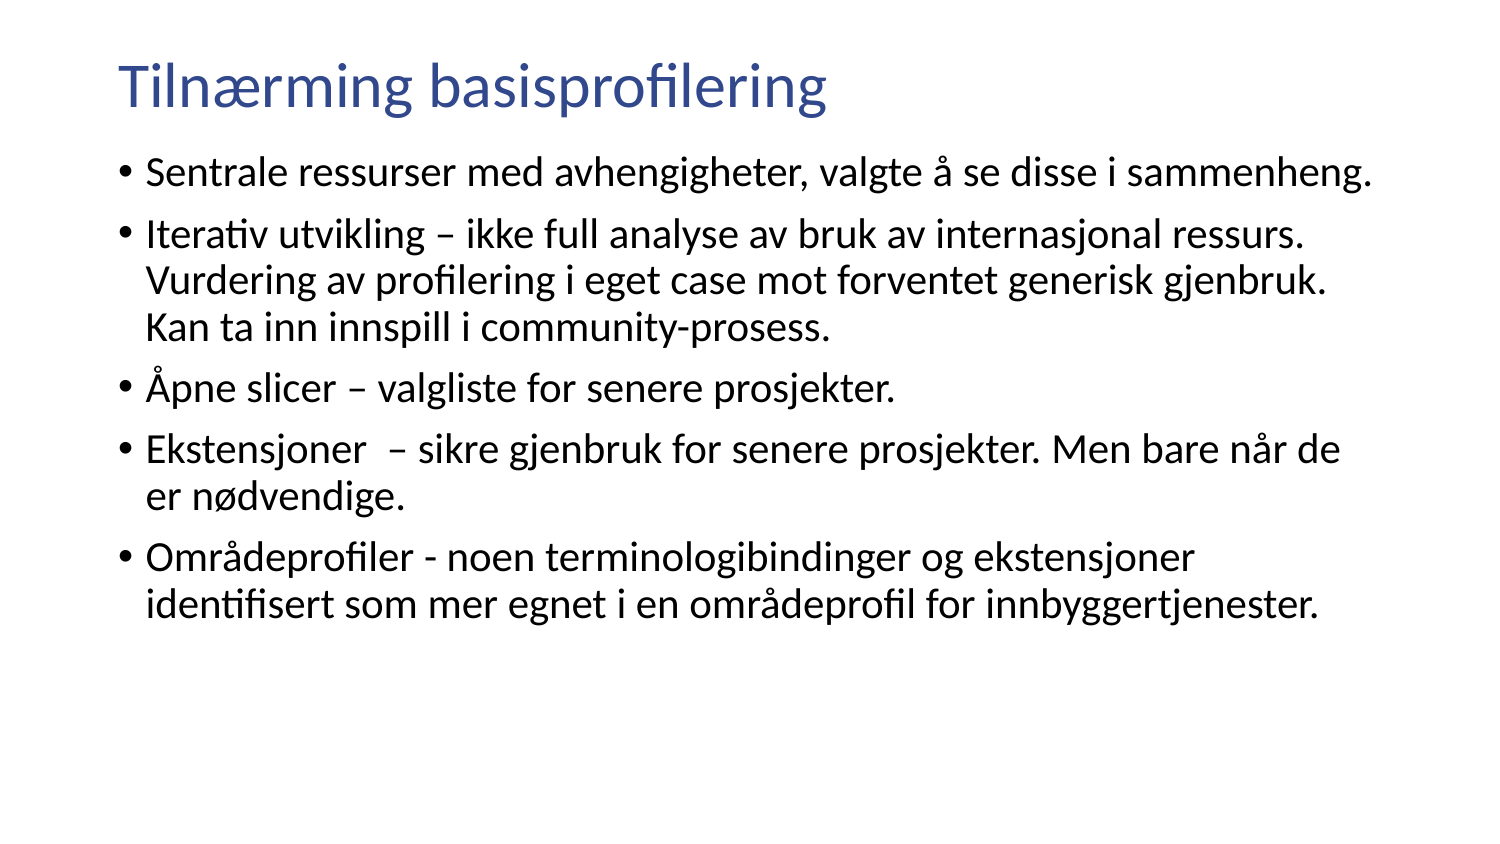

# Tilnærming basisprofilering
Sentrale ressurser med avhengigheter, valgte å se disse i sammenheng.
Iterativ utvikling – ikke full analyse av bruk av internasjonal ressurs. Vurdering av profilering i eget case mot forventet generisk gjenbruk. Kan ta inn innspill i community-prosess.
Åpne slicer – valgliste for senere prosjekter.
Ekstensjoner  – sikre gjenbruk for senere prosjekter. Men bare når de er nødvendige.
Områdeprofiler - noen terminologibindinger og ekstensjoner identifisert som mer egnet i en områdeprofil for innbyggertjenester.